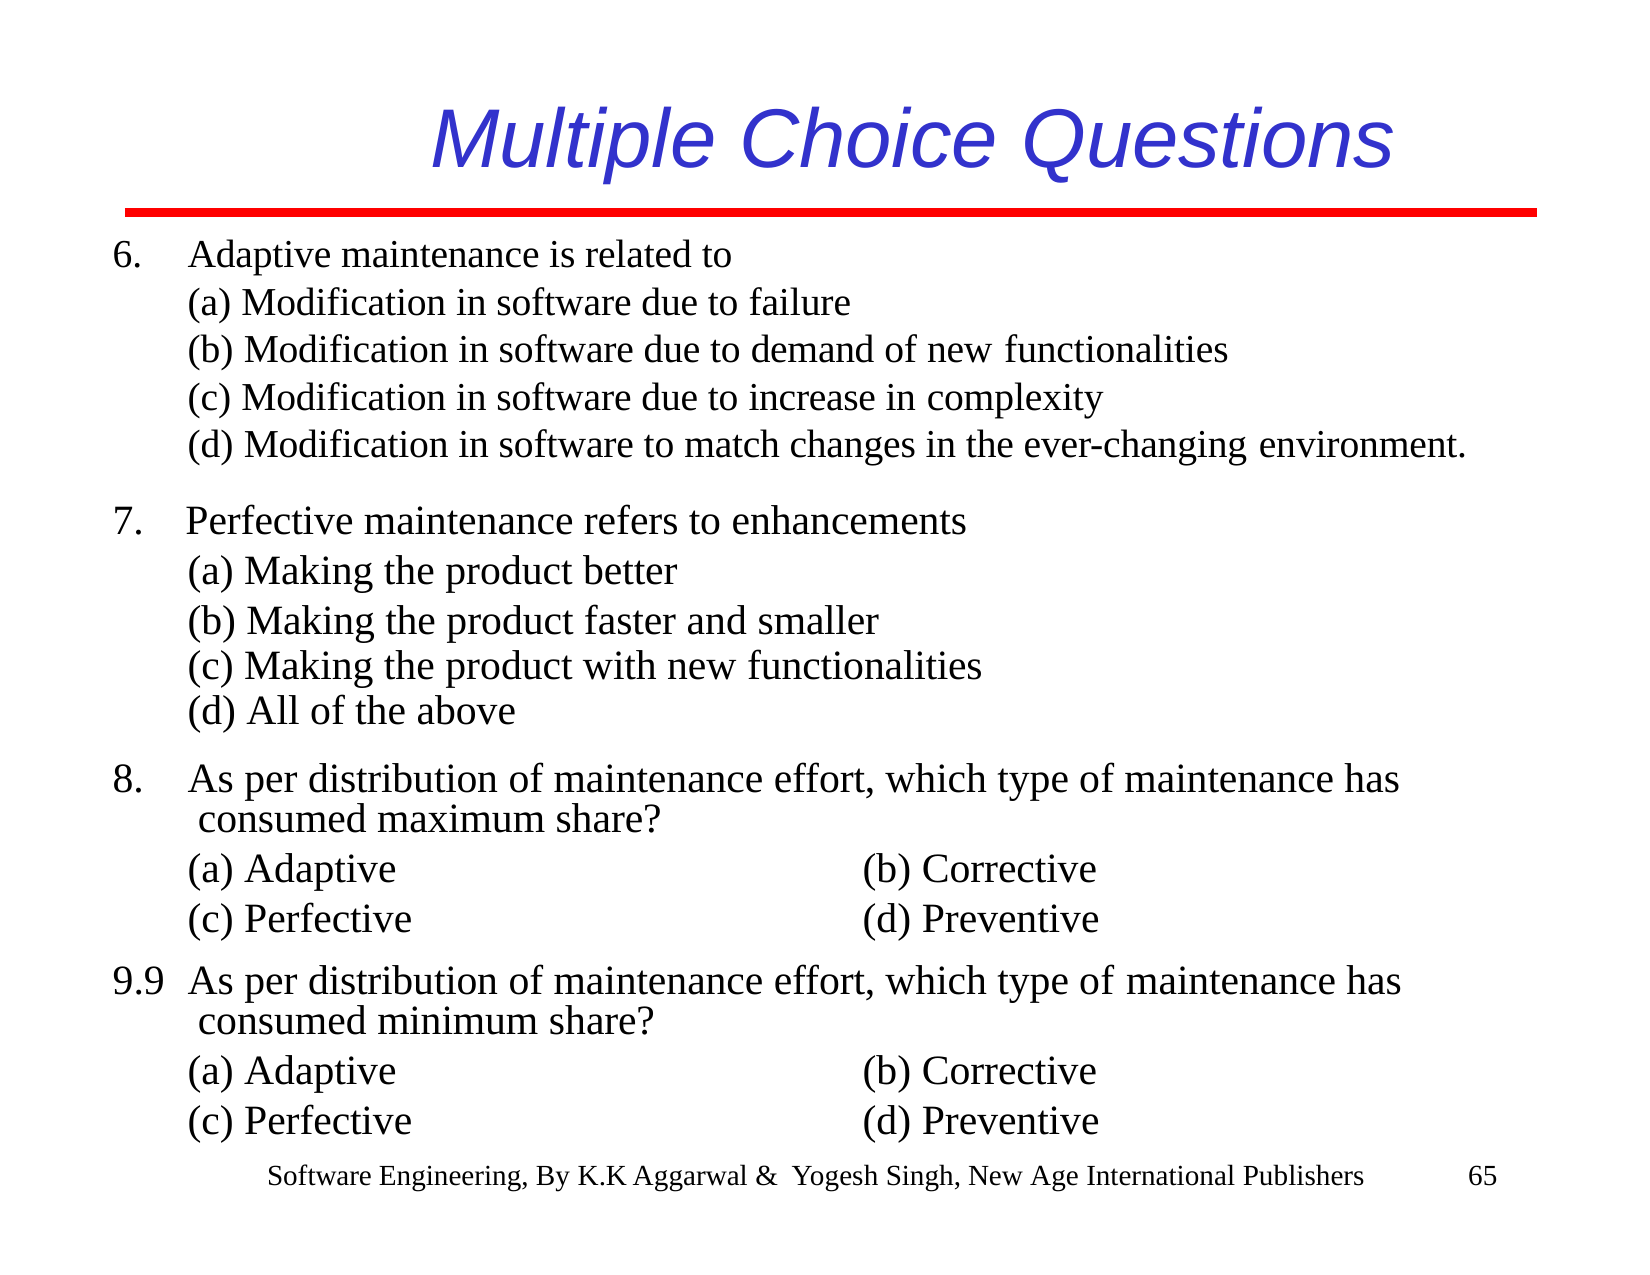

# Multiple Choice Questions

Adaptive maintenance is related to
Modification in software due to failure
Modification in software due to demand of new functionalities
Modification in software due to increase in complexity
Modification in software to match changes in the ever-changing environment.
Perfective maintenance refers to enhancements
Making the product better
Making the product faster and smaller
Making the product with new functionalities
All of the above
As per distribution of maintenance effort, which type of maintenance has  consumed maximum share?
(a) Adaptive
(c) Perfective
(b) Corrective
(d) Preventive
9.9	As per distribution of maintenance effort, which type of maintenance has  consumed minimum share?
(a) Adaptive
(c) Perfective
(b) Corrective
(d) Preventive
Software Engineering, By K.K Aggarwal &  Yogesh Singh, New Age International Publishers
65